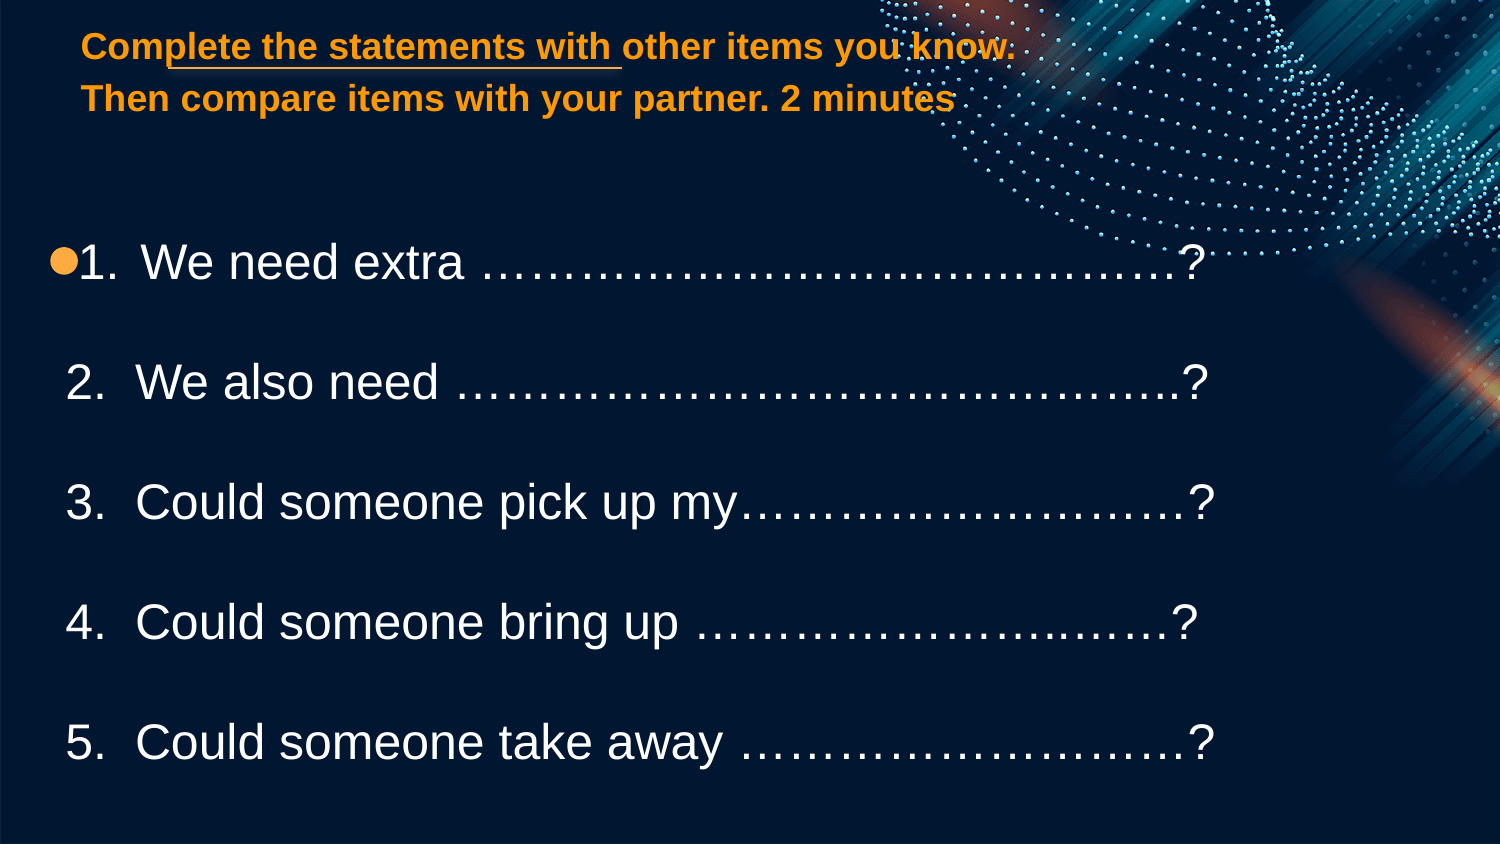

# Complete the statements with other items you know.
Then compare items with your partner. 2 minutes

We need extra ……………………………………?
2.  We also need ……………………………………..?
3.  Could someone pick up my………………………?
4.  Could someone bring up …………………..……?
5.  Could someone take away ………………………?